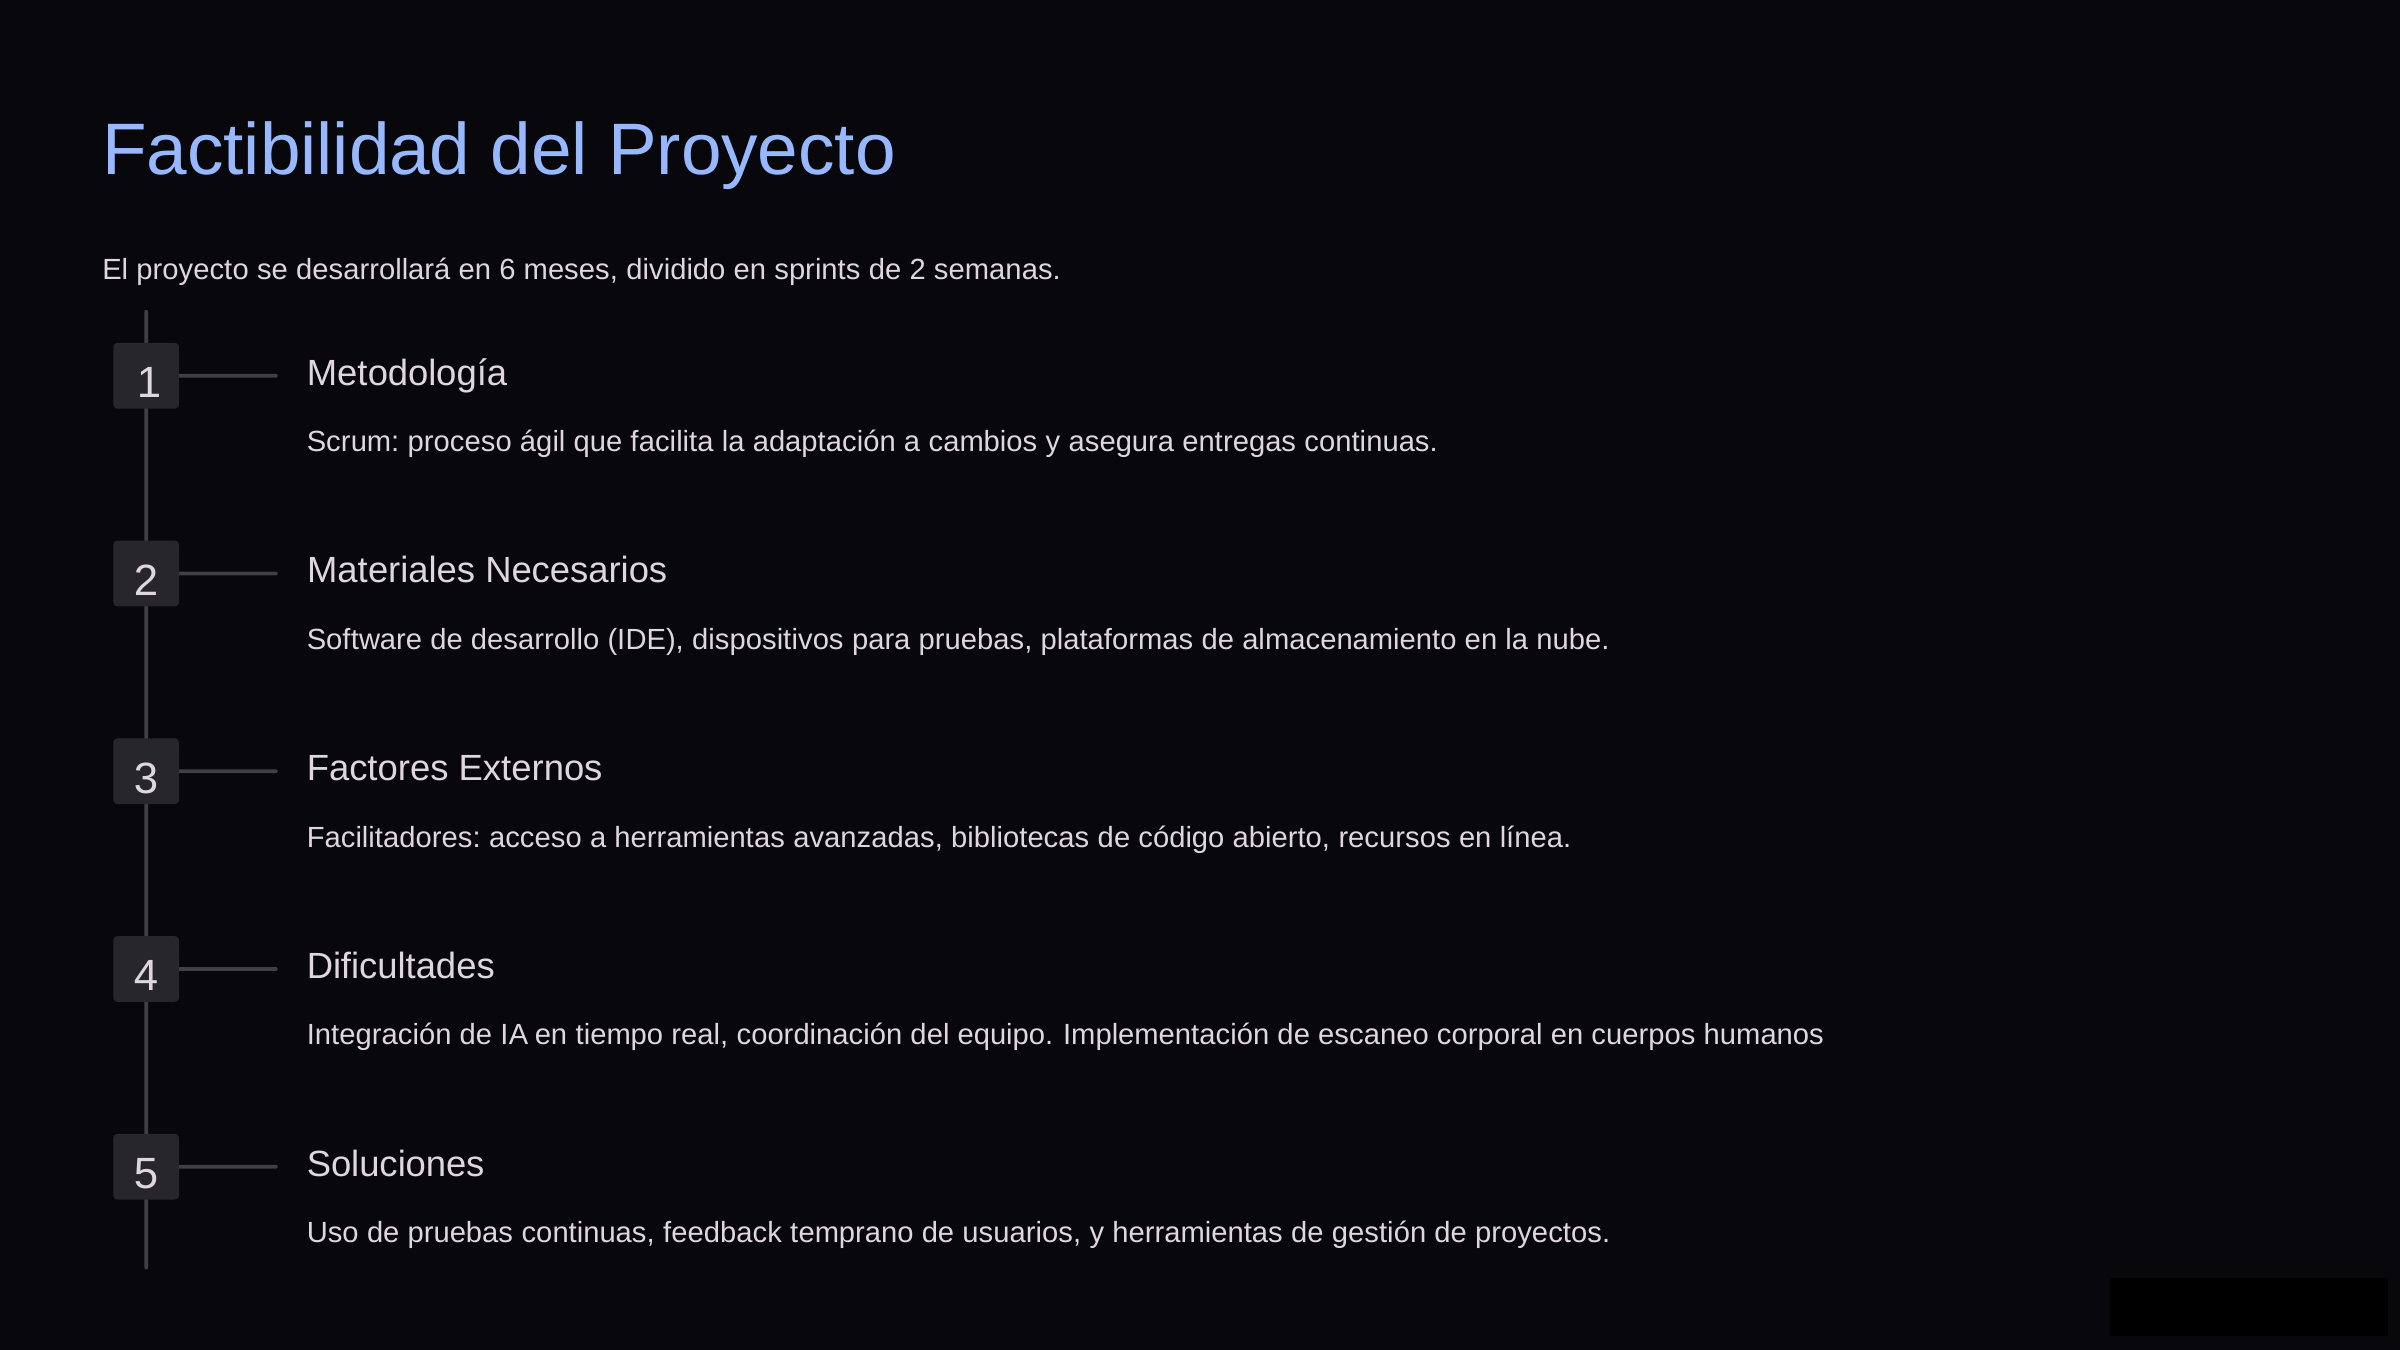

Factibilidad del Proyecto
El proyecto se desarrollará en 6 meses, dividido en sprints de 2 semanas.

Metodología

1

Scrum: proceso ágil que facilita la adaptación a cambios y asegura entregas continuas.
Materiales Necesarios

2

Software de desarrollo (IDE), dispositivos para pruebas, plataformas de almacenamiento en la nube.
Factores Externos

3

Facilitadores: acceso a herramientas avanzadas, bibliotecas de código abierto, recursos en línea.
Dificultades

4

Integración de IA en tiempo real, coordinación del equipo. Implementación de escaneo corporal en cuerpos humanos
Soluciones

5

Uso de pruebas continuas, feedback temprano de usuarios, y herramientas de gestión de proyectos.